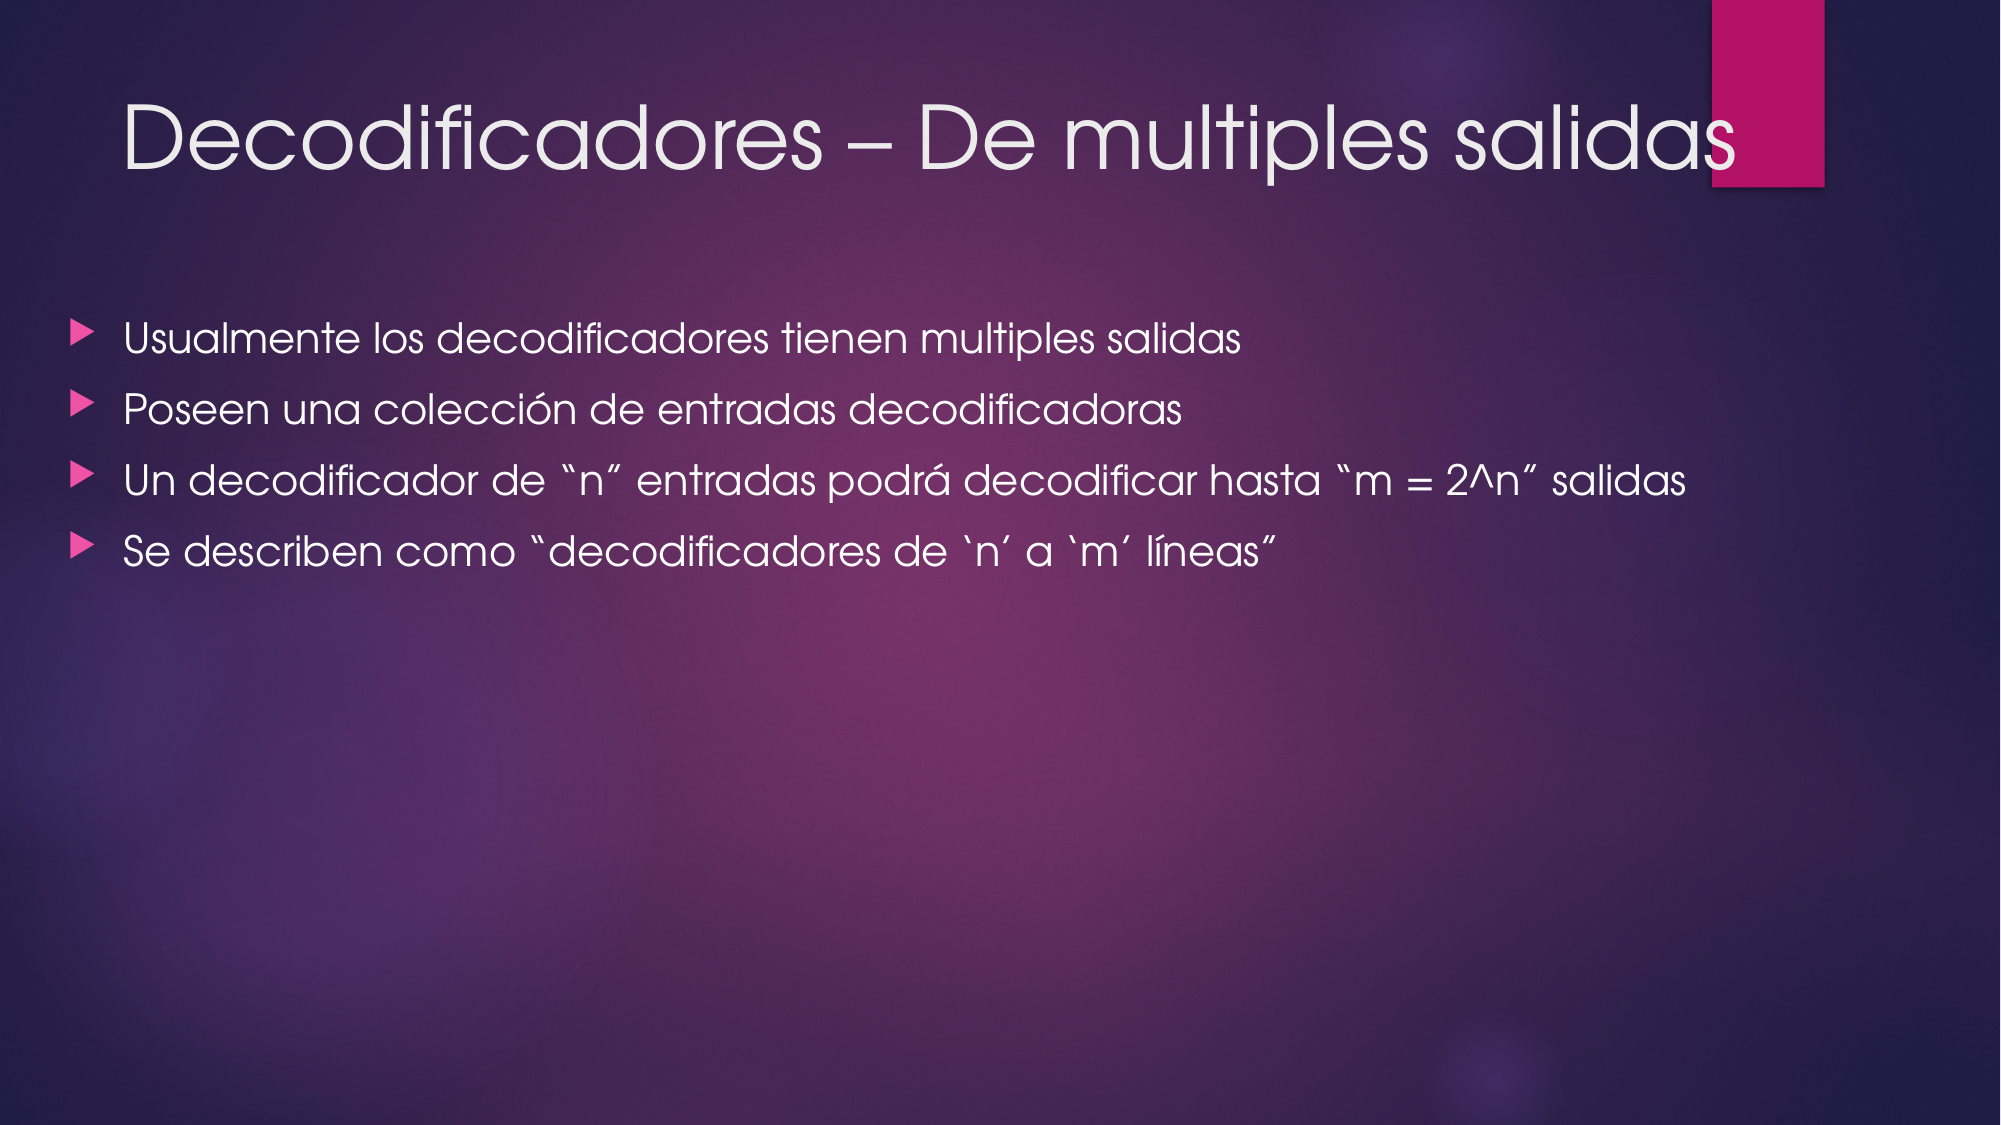

# Decodificadores – De multiples salidas
Usualmente los decodificadores tienen multiples salidas
Poseen una colección de entradas decodificadoras
Un decodificador de “n” entradas podrá decodificar hasta “m = 2^n” salidas
Se describen como “decodificadores de ‘n’ a ‘m’ líneas”